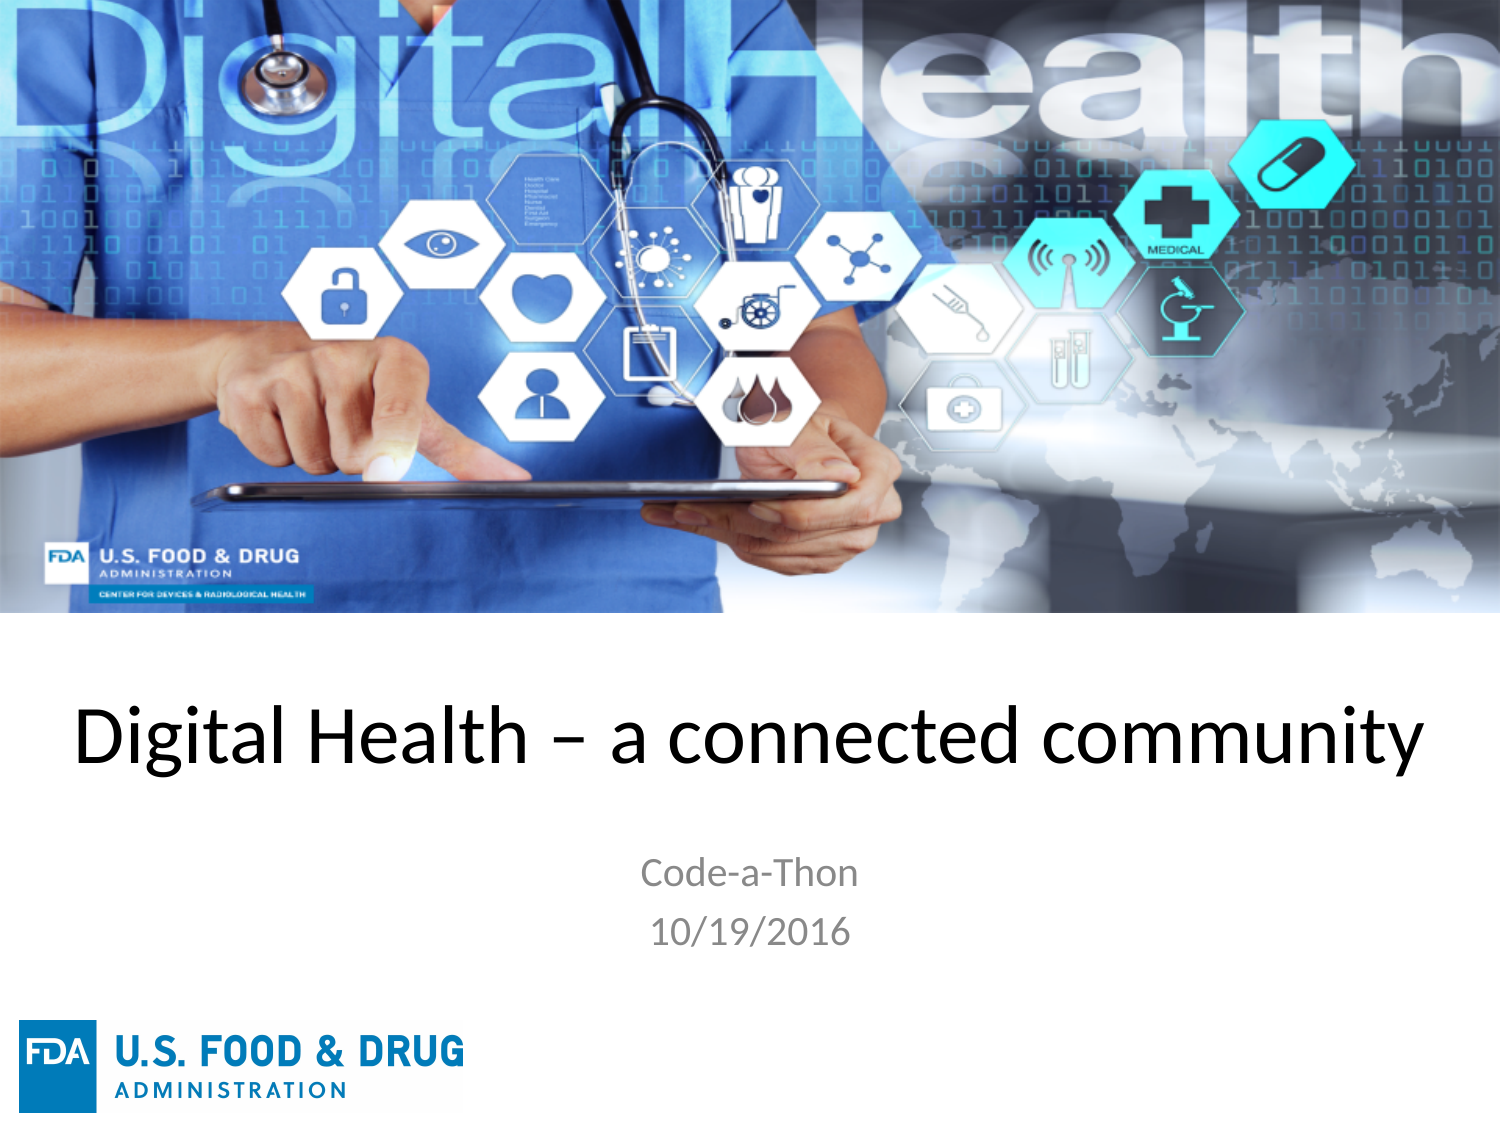

# Digital Health – a connected community
Code-a-Thon
10/19/2016